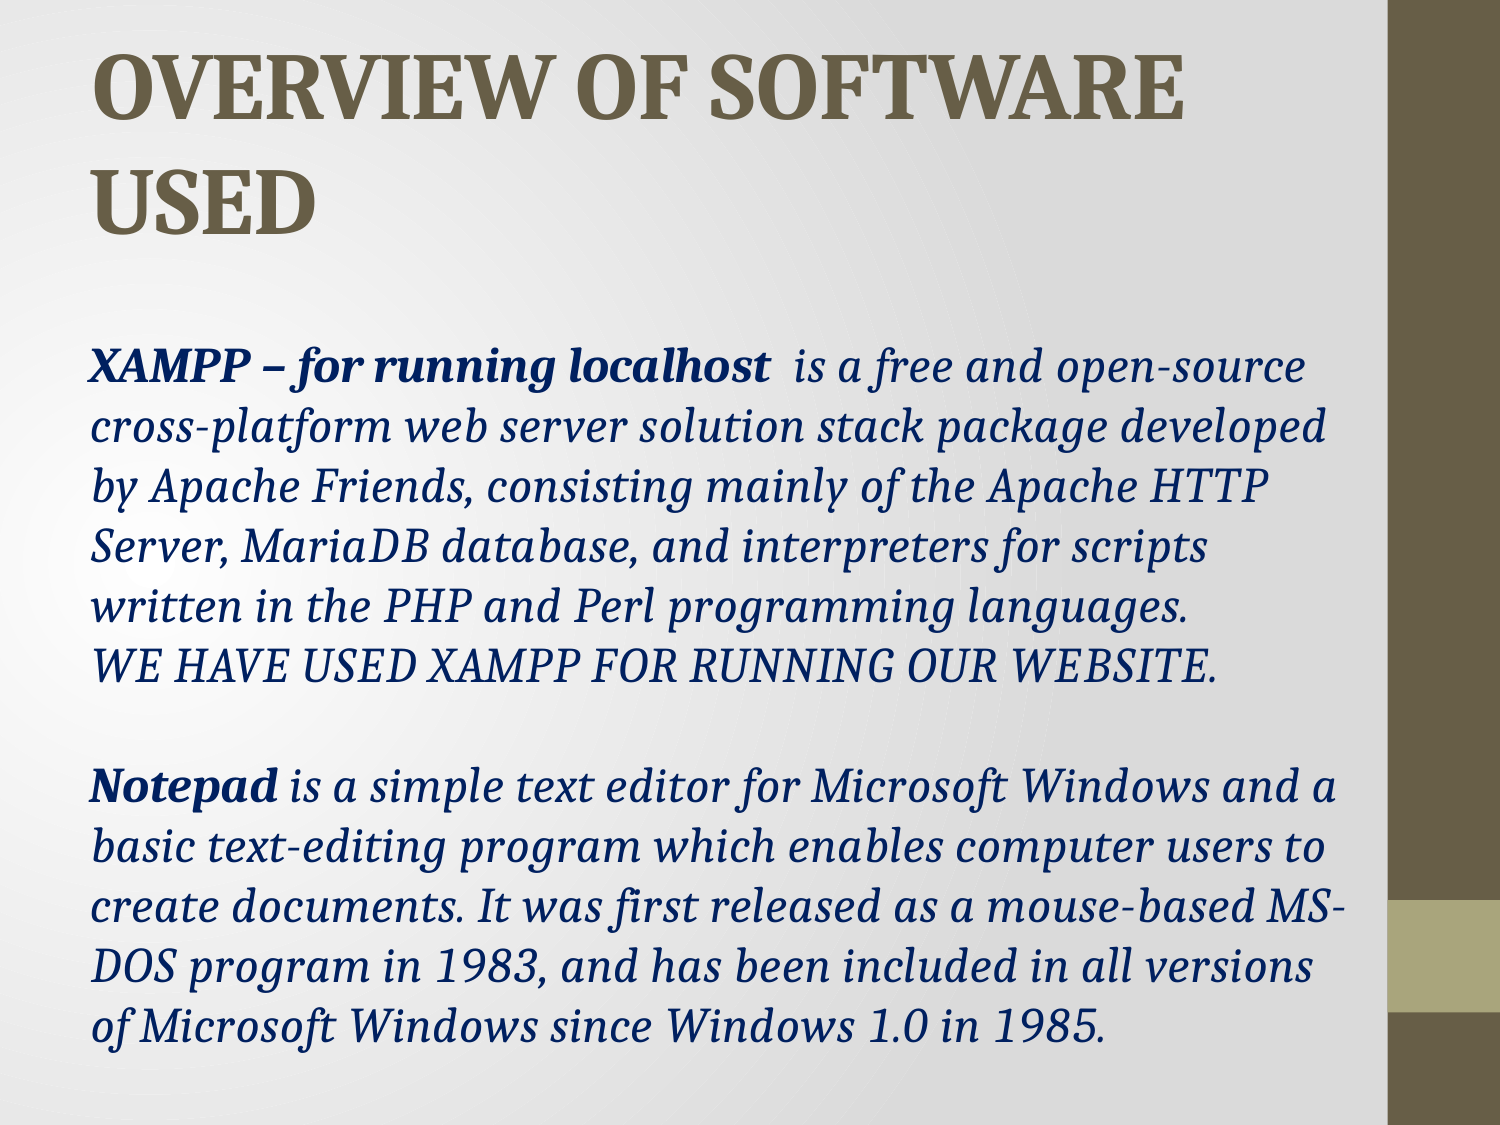

# OVERVIEW OF SOFTWARE USED
XAMPP – for running localhost  is a free and open-source cross-platform web server solution stack package developed by Apache Friends, consisting mainly of the Apache HTTP Server, MariaDB database, and interpreters for scripts written in the PHP and Perl programming languages.WE HAVE USED XAMPP FOR RUNNING OUR WEBSITE.
Notepad is a simple text editor for Microsoft Windows and a basic text-editing program which enables computer users to create documents. It was first released as a mouse-based MS-DOS program in 1983, and has been included in all versions of Microsoft Windows since Windows 1.0 in 1985.